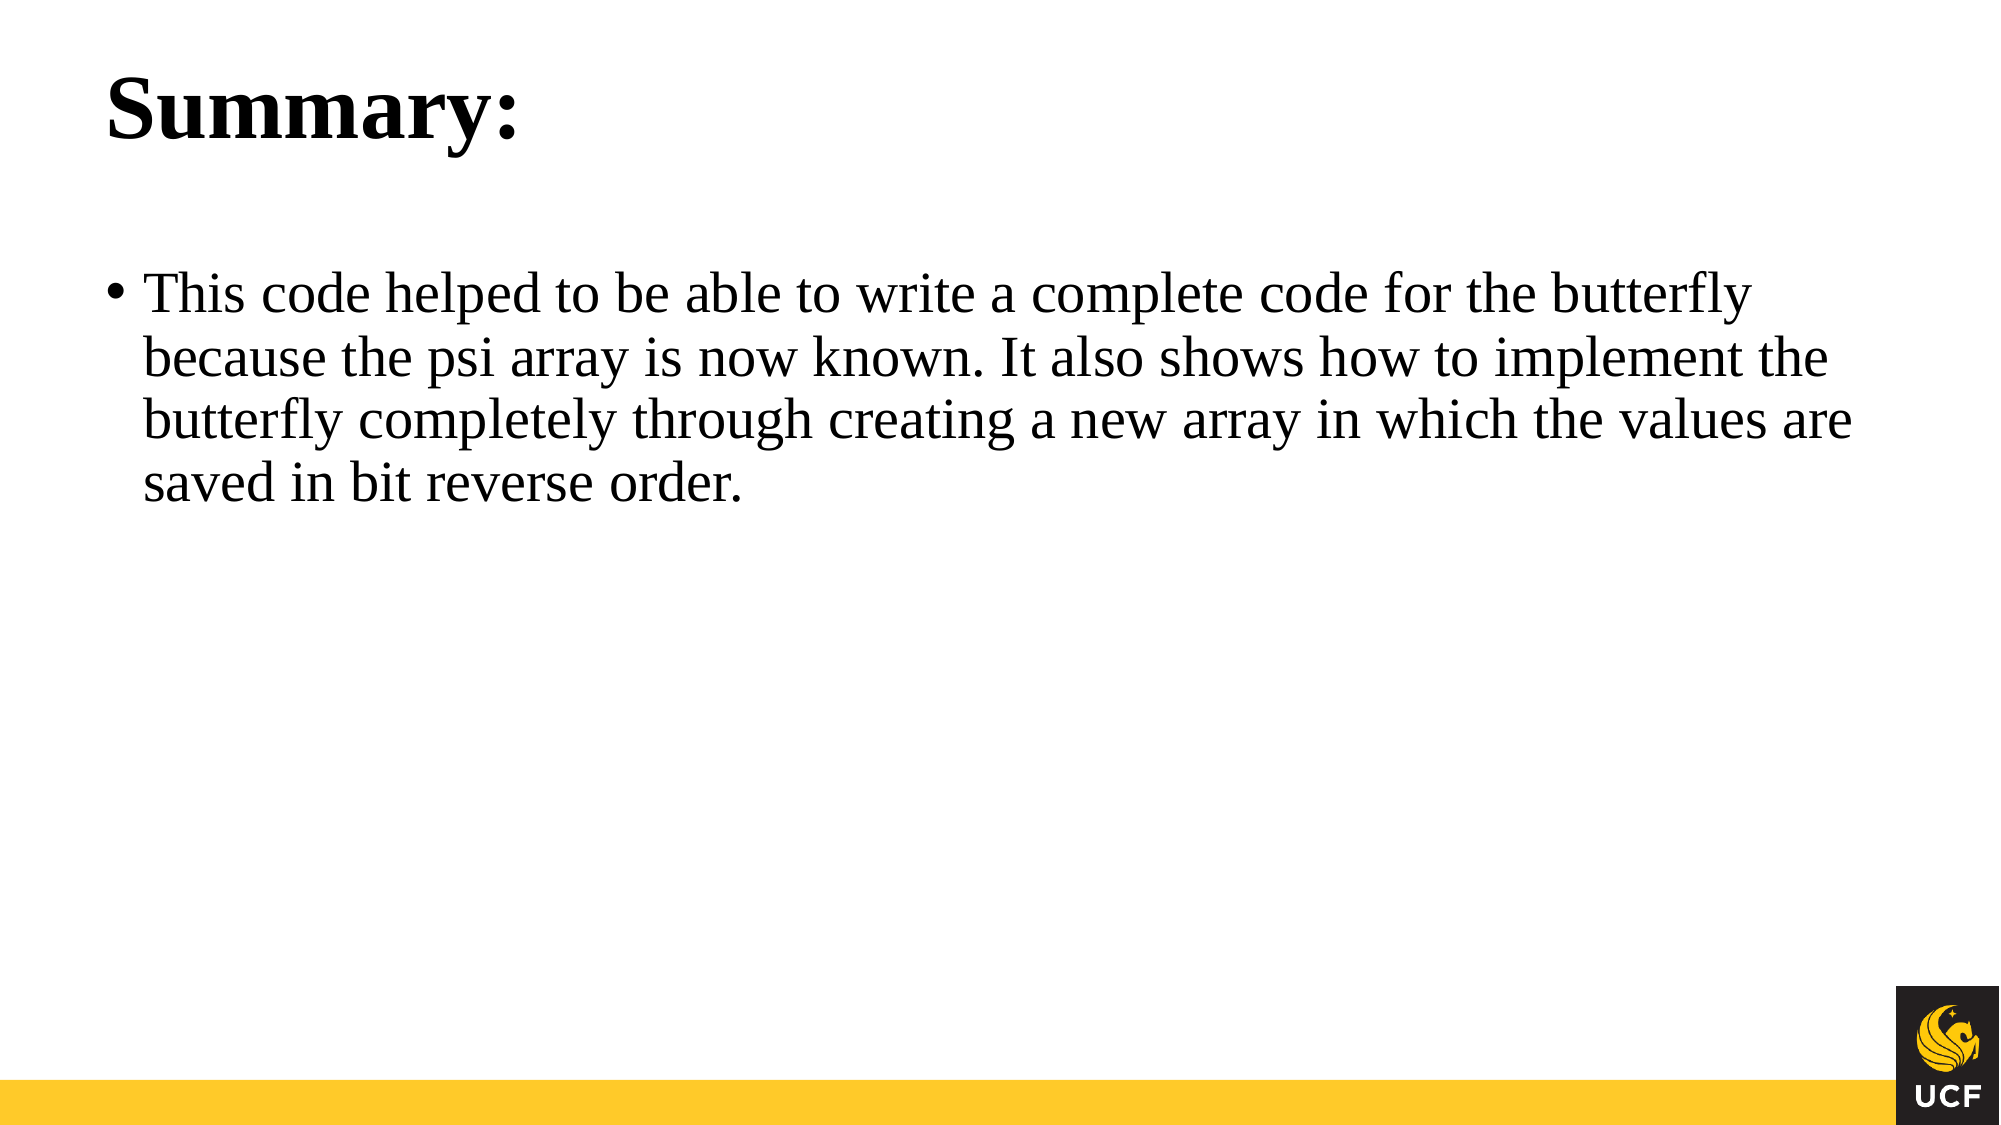

# Summary:
This code helped to be able to write a complete code for the butterfly because the psi array is now known. It also shows how to implement the butterfly completely through creating a new array in which the values are saved in bit reverse order.
11